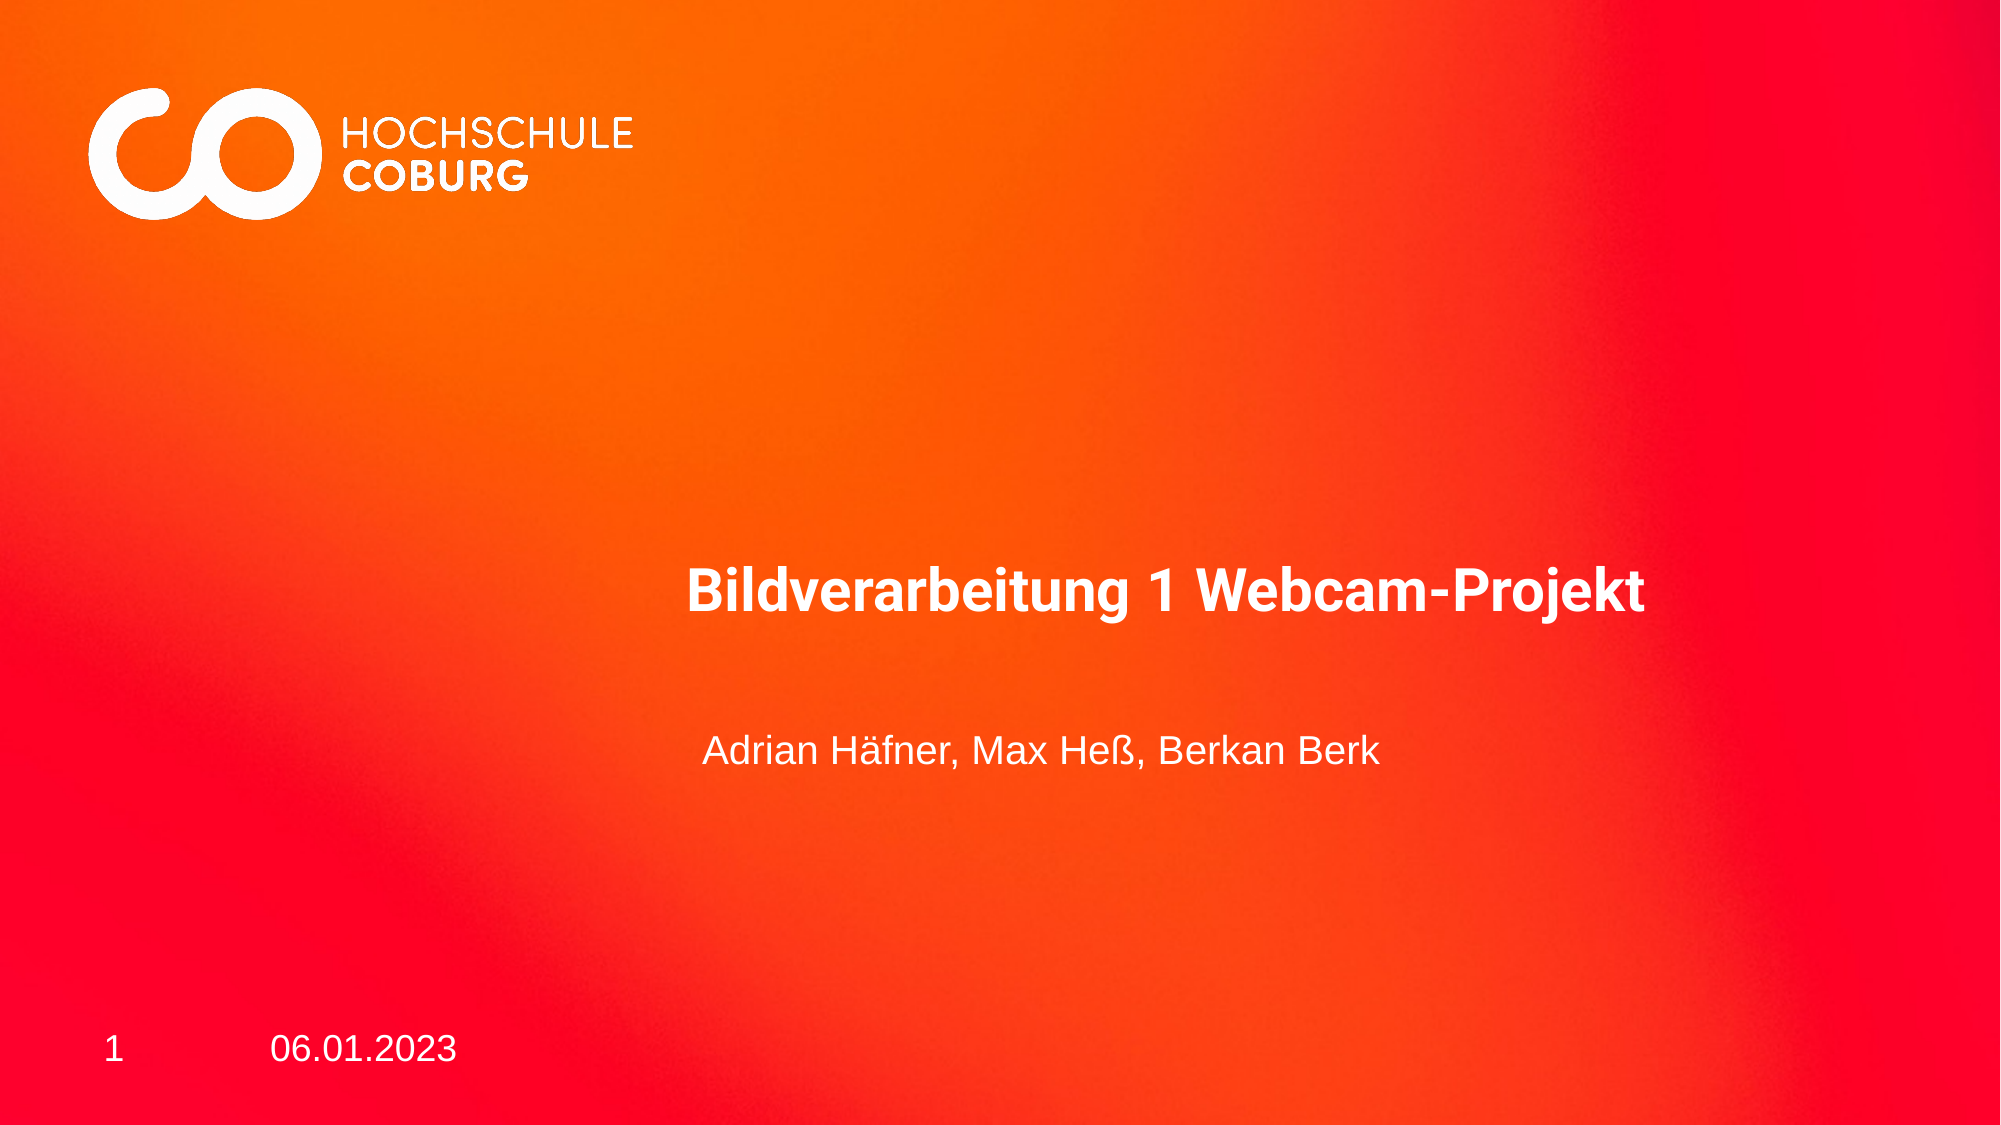

# Bildverarbeitung 1 Webcam-Projekt
Adrian Häfner, Max Heß, Berkan Berk
06.01.2023